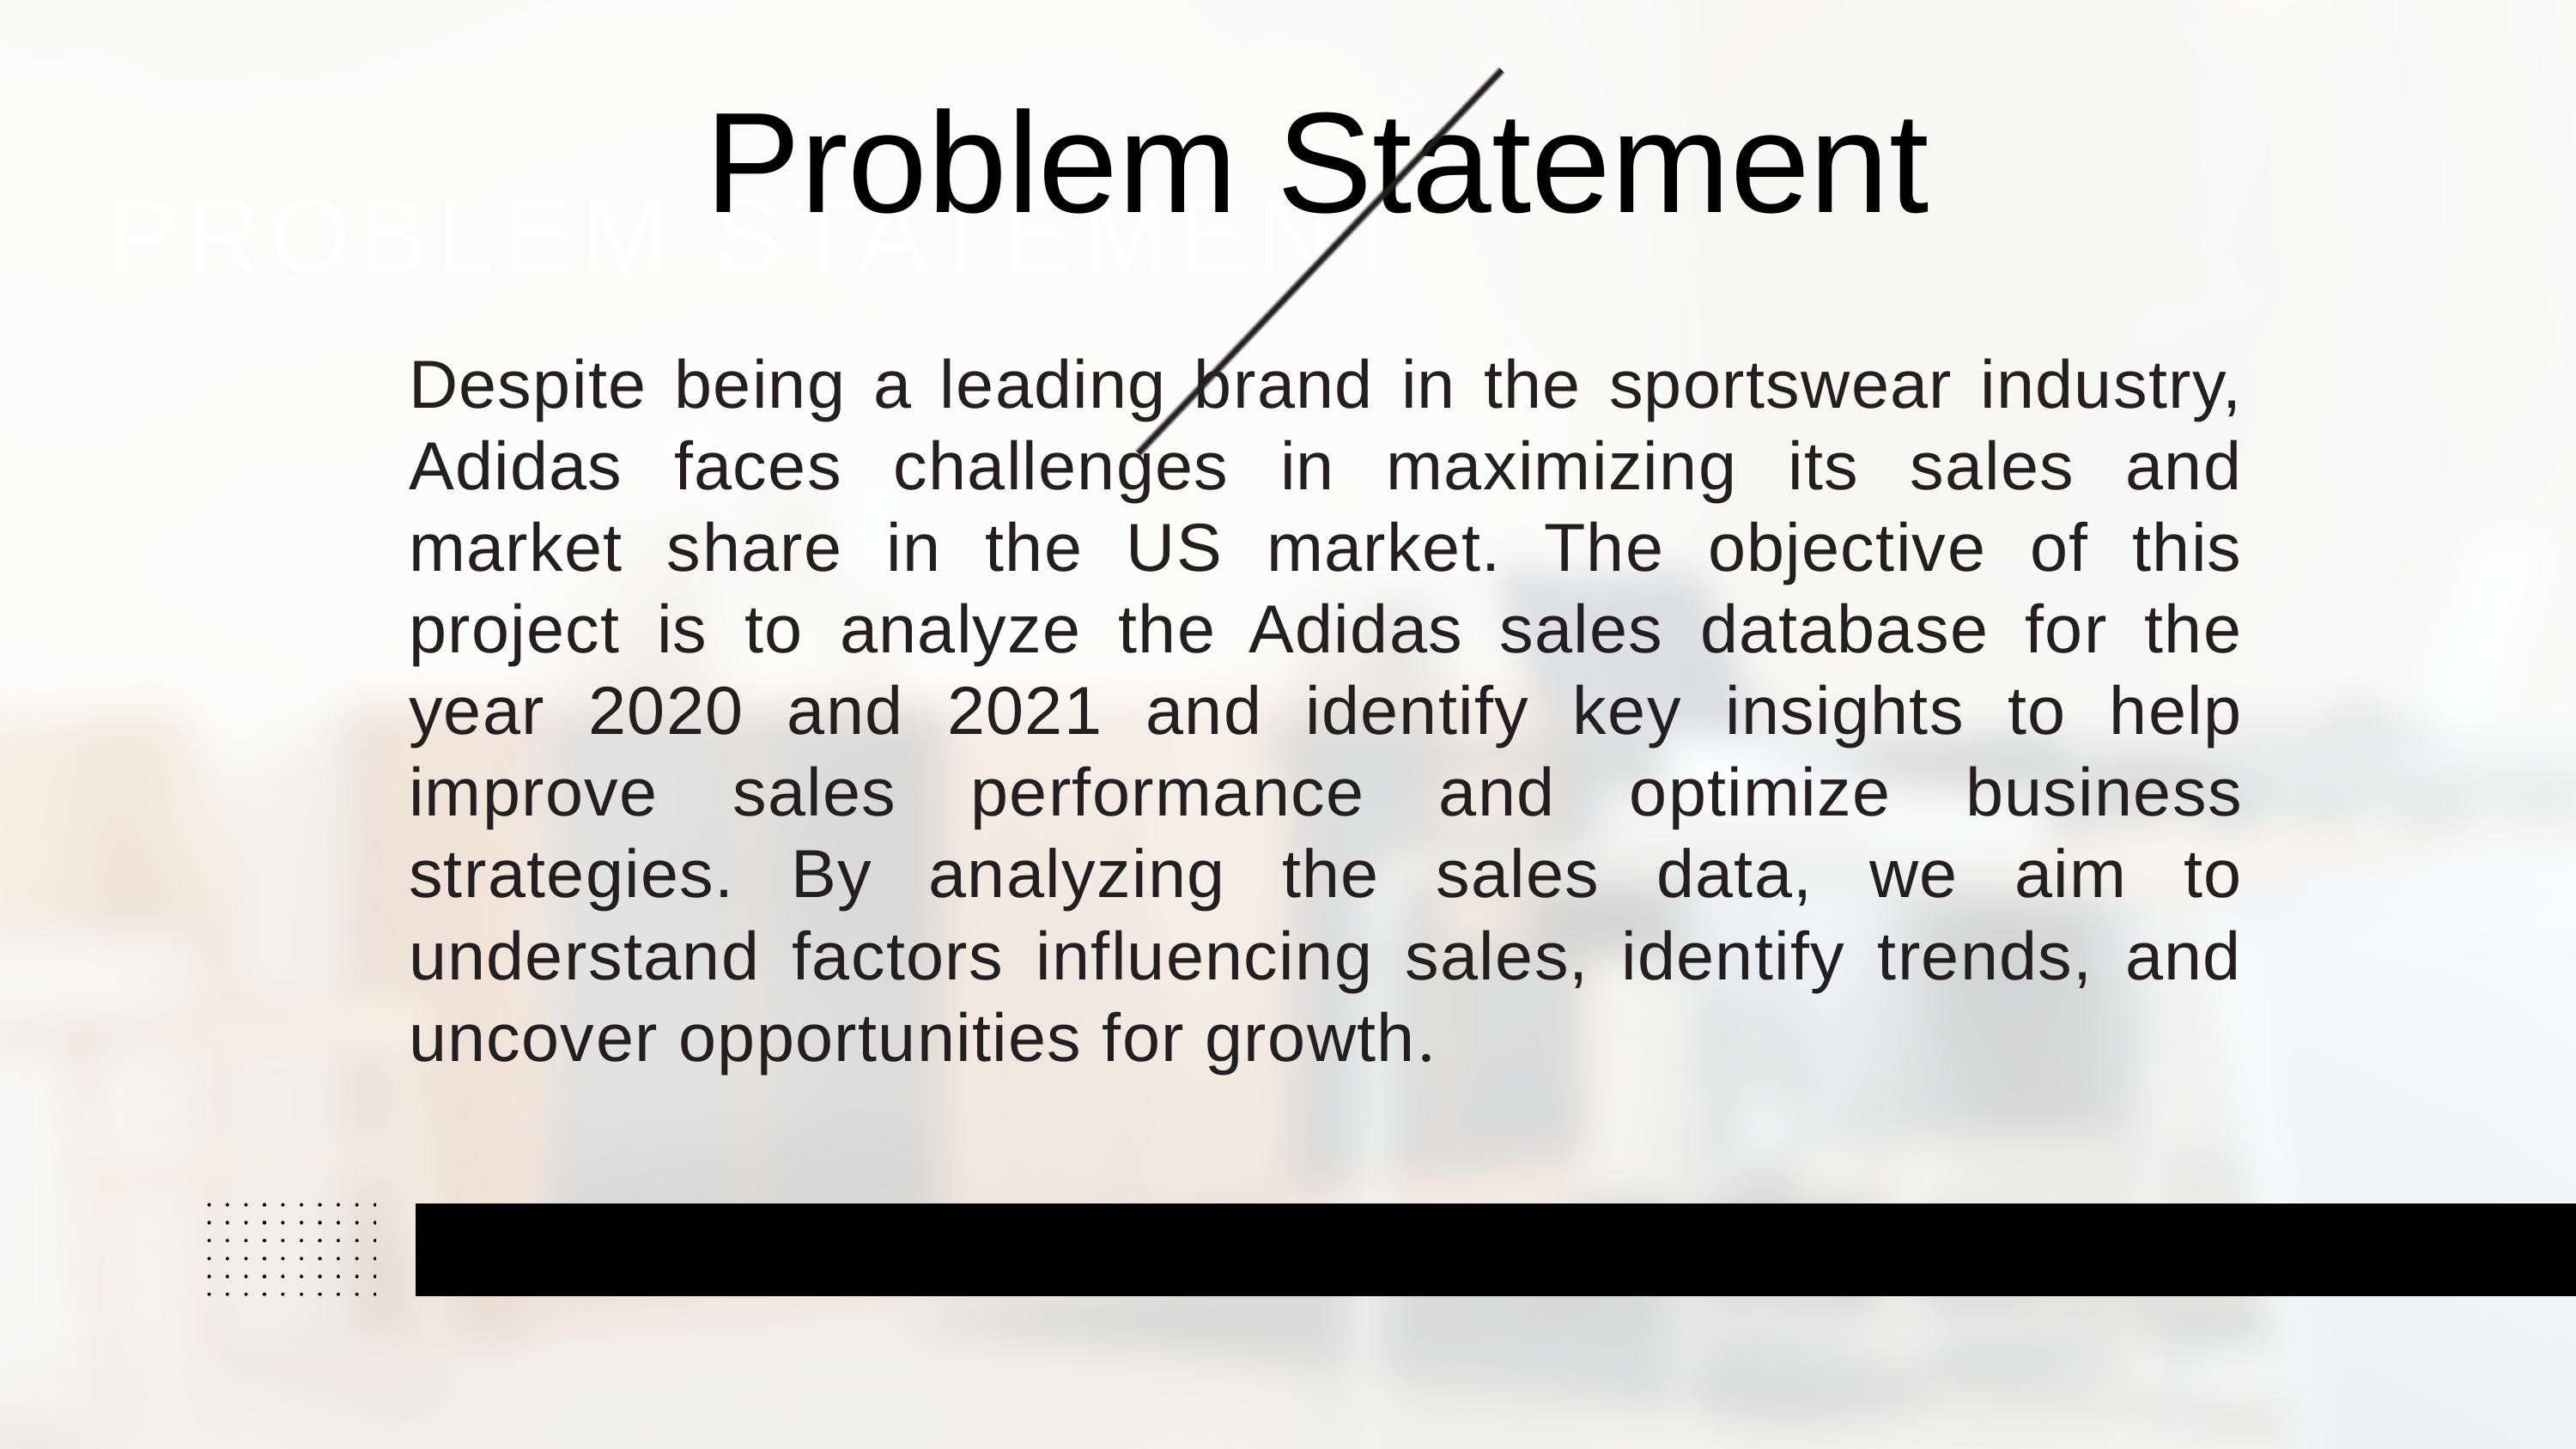

Problem Statement
PROBLEM STATEMENT
Despite being a leading brand in the sportswear industry, Adidas faces challenges in maximizing its sales and market share in the US market. The objective of this project is to analyze the Adidas sales database for the year 2020 and 2021 and identify key insights to help improve sales performance and optimize business strategies. By analyzing the sales data, we aim to understand factors influencing sales, identify trends, and uncover opportunities for growth.